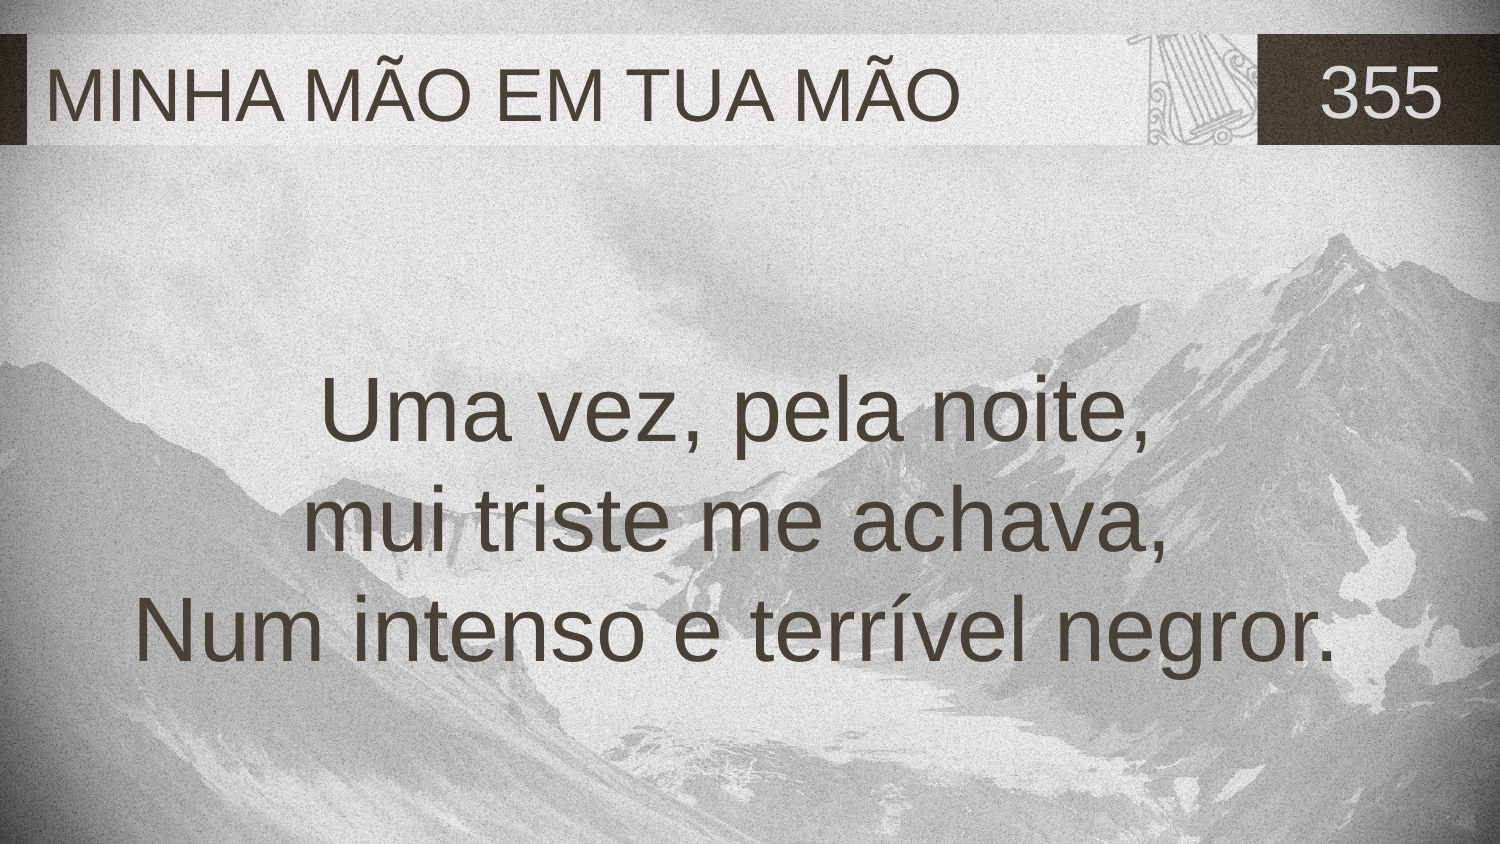

# MINHA MÃO EM TUA MÃO
355
Uma vez, pela noite,
mui triste me achava,
Num intenso e terrível negror.